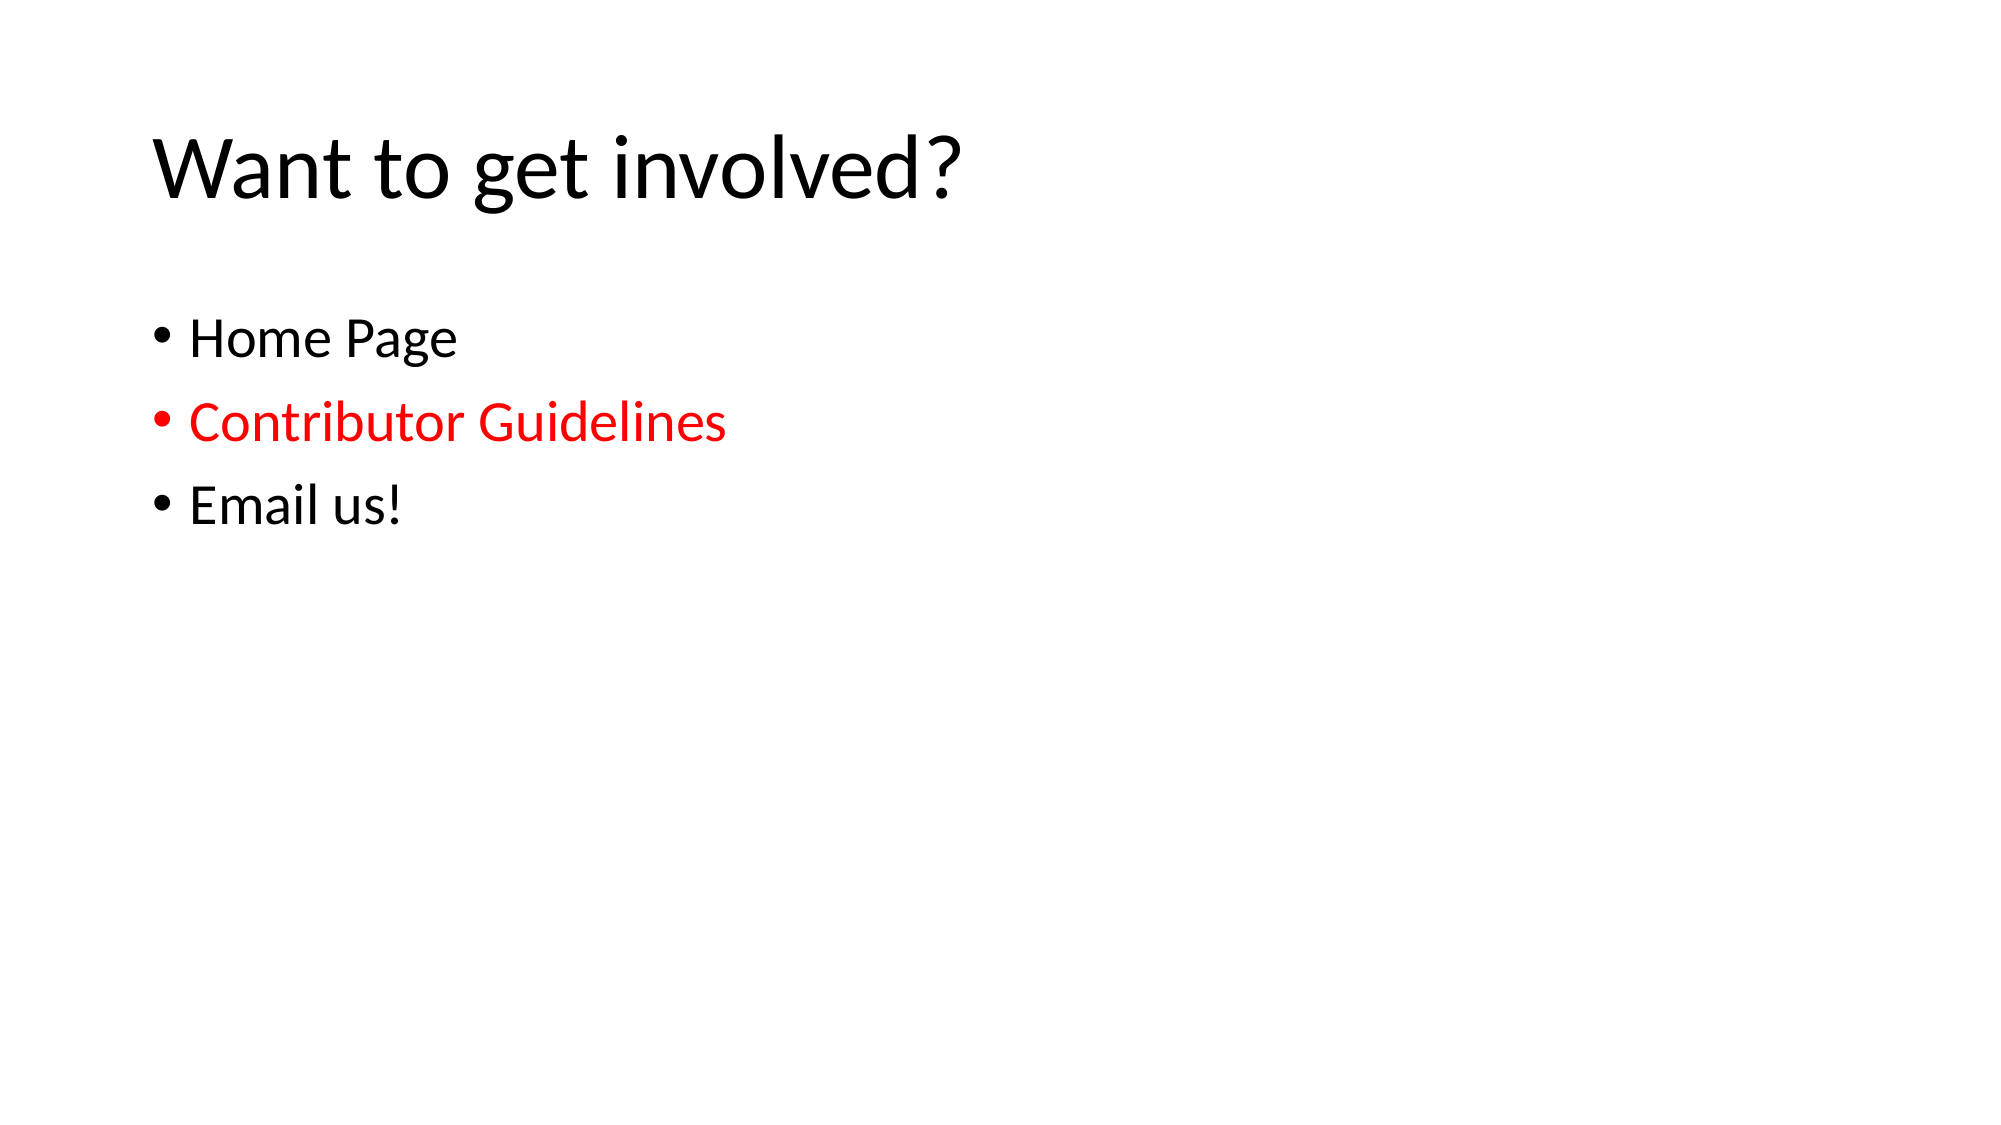

# Want to get involved?
Home Page
Contributor Guidelines
Email us!